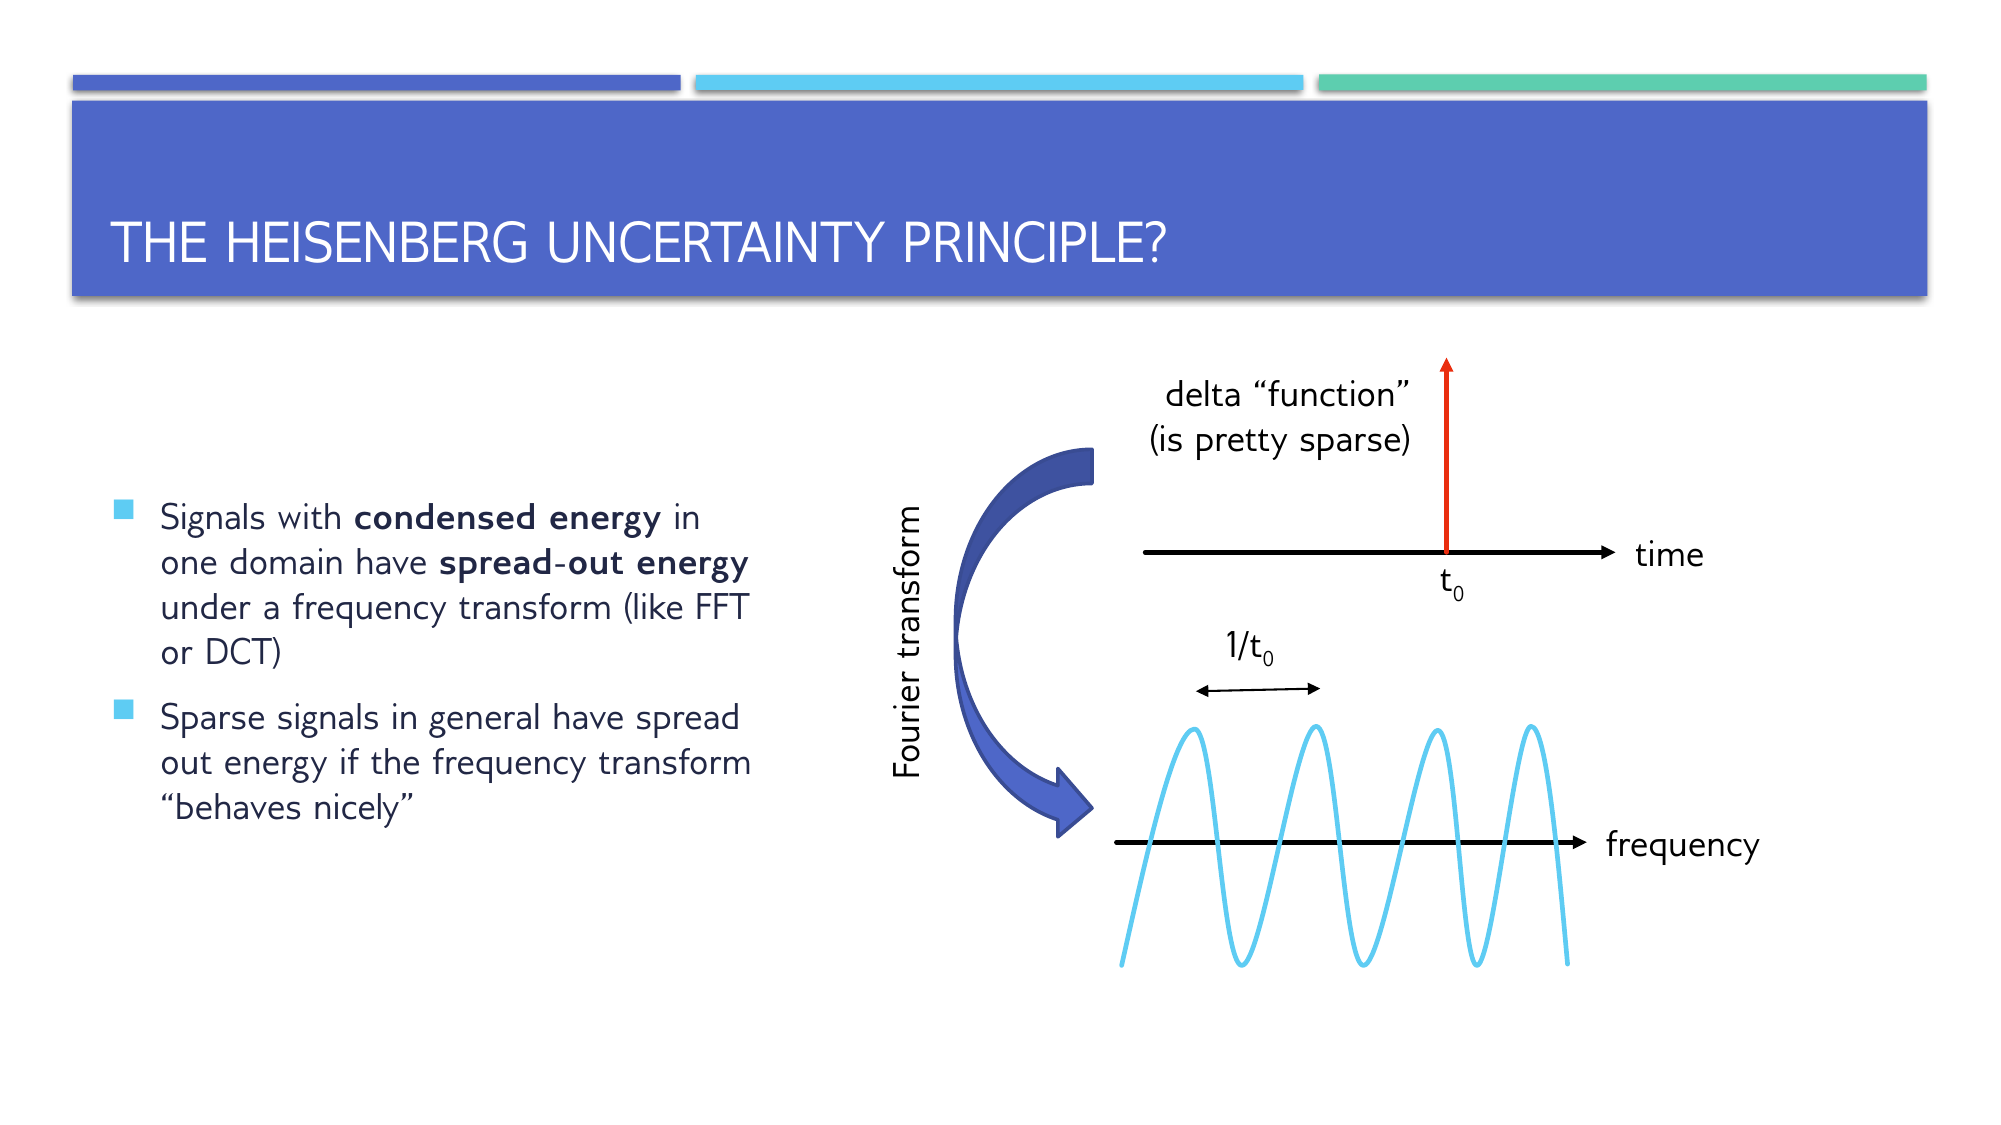

# The Heisenberg uncertainty principle?
Signals with condensed energy in one domain have spread-out energy under a frequency transform (like FFT or DCT)
Sparse signals in general have spread out energy if the frequency transform “behaves nicely”
delta “function” (is pretty sparse)
time
t0

Fourier transform
1/t0

frequency